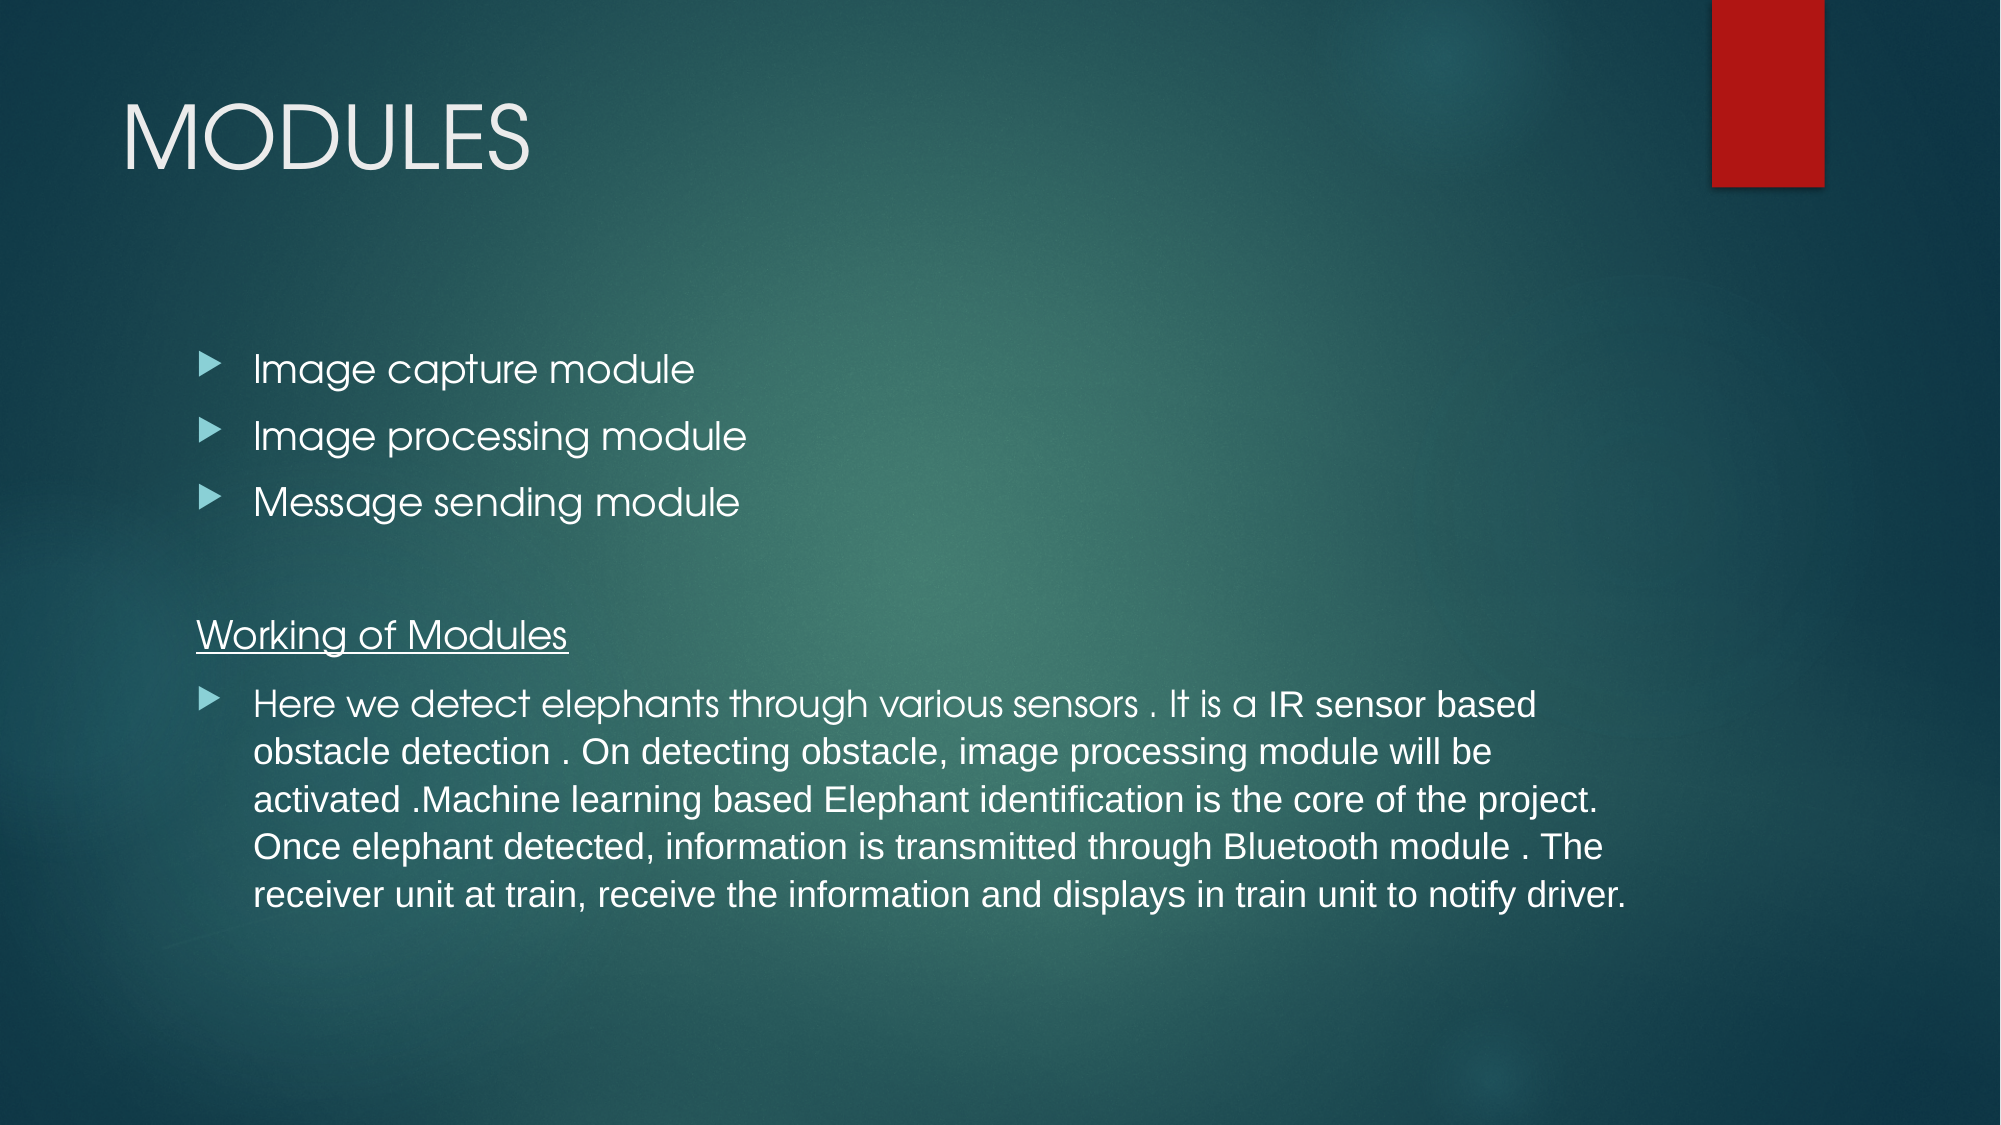

# MODULES
Image capture module
Image processing module
Message sending module

Working of Modules
Here we detect elephants through various sensors . It is a IR sensor based obstacle detection . On detecting obstacle, image processing module will be activated .Machine learning based Elephant identification is the core of the project. Once elephant detected, information is transmitted through Bluetooth module . The receiver unit at train, receive the information and displays in train unit to notify driver.